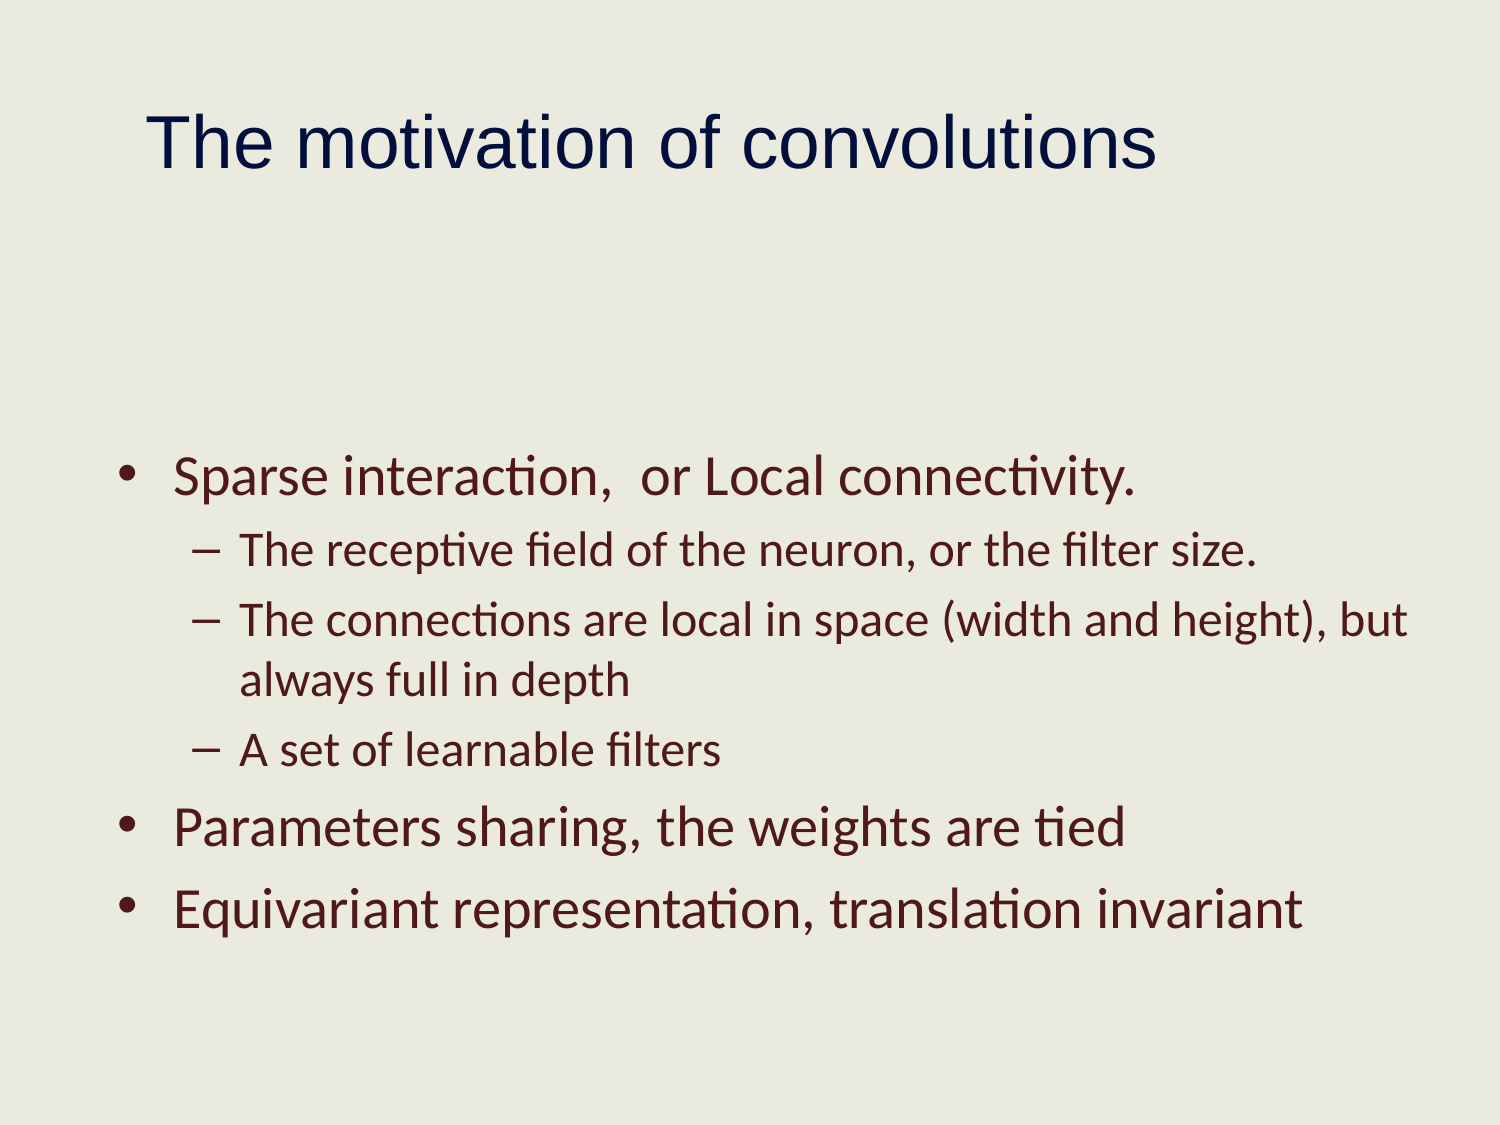

# The motivation of convolutions

Sparse interaction,  or Local connectivity.
The receptive field of the neuron, or the filter size.
The connections are local in space (width and height), but always full in depth
A set of learnable filters
Parameters sharing, the weights are tied
Equivariant representation, translation invariant